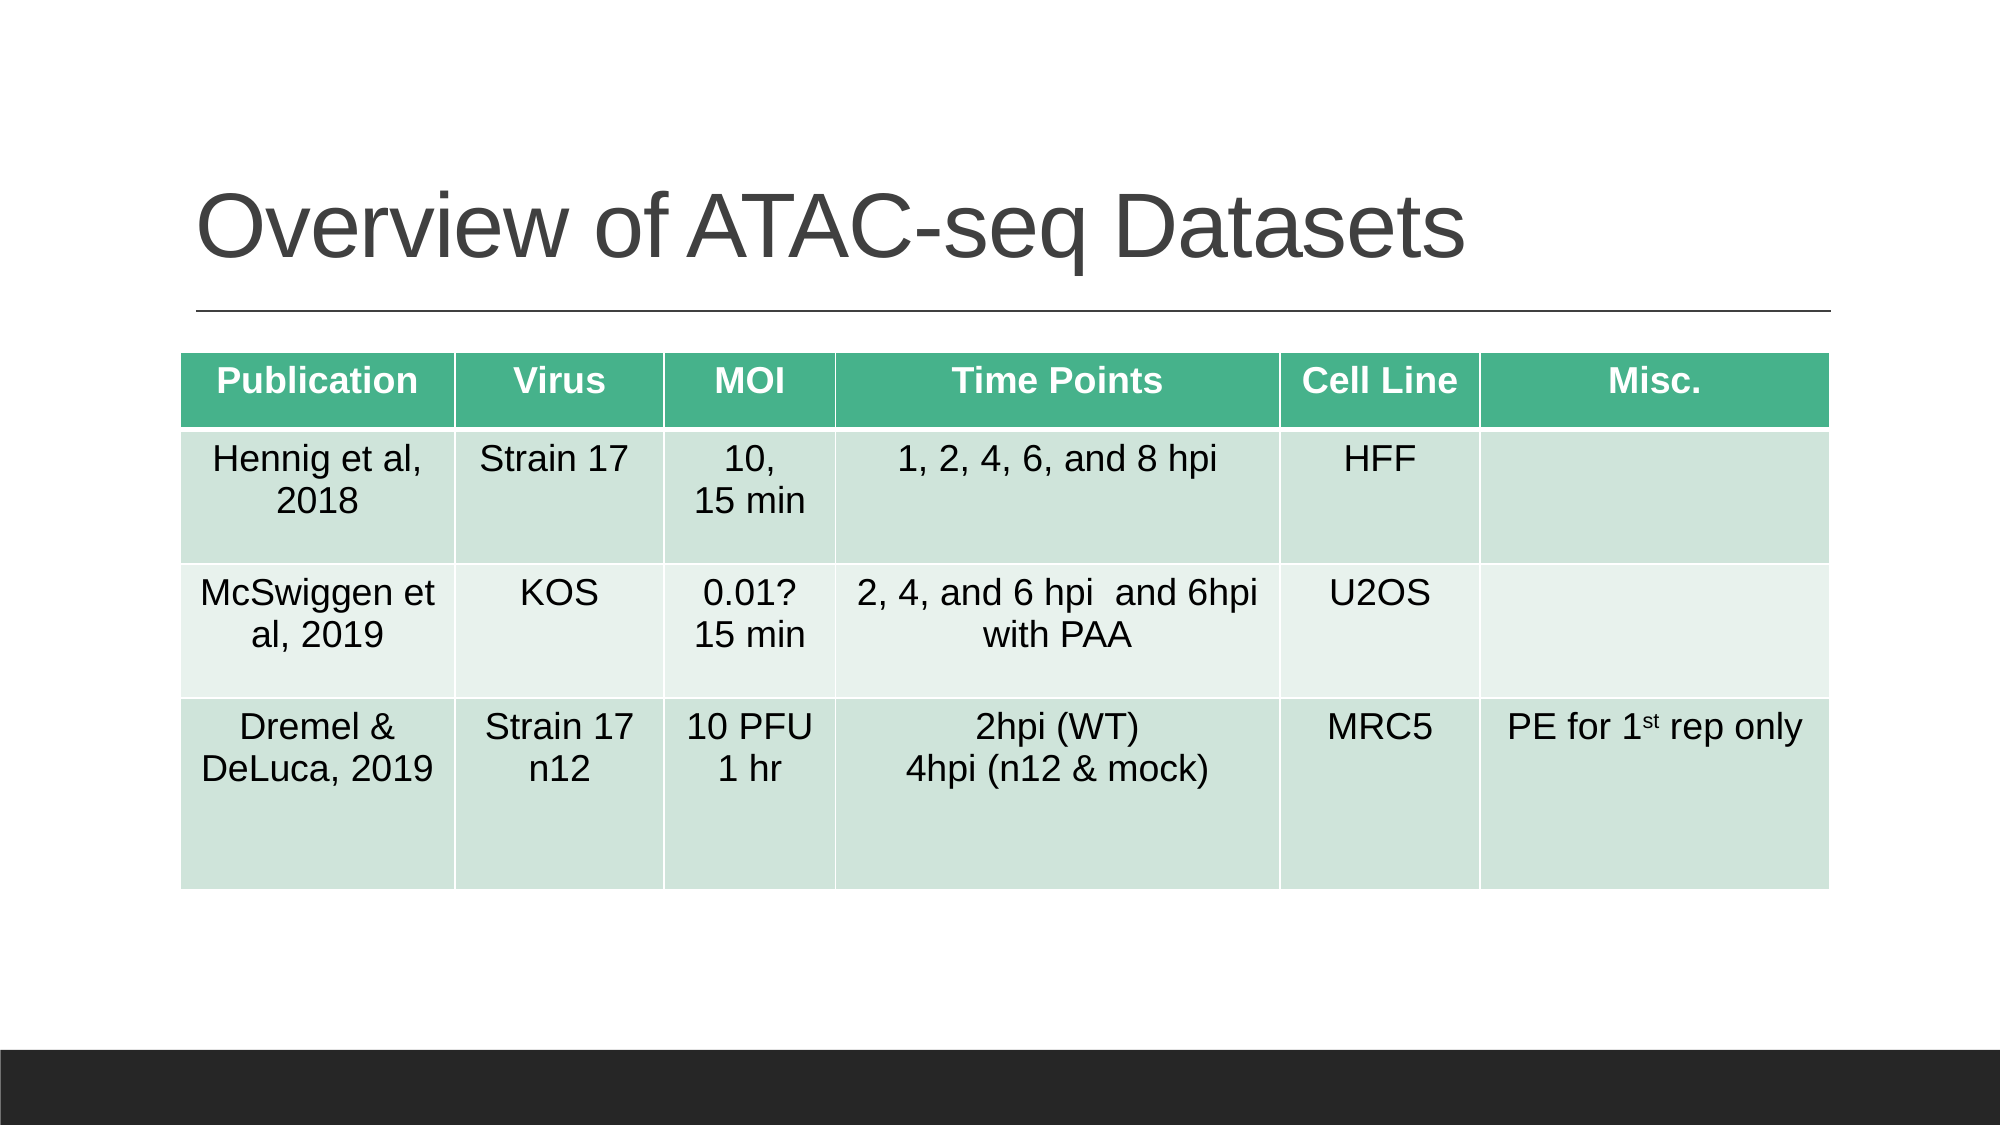

# Overview of ATAC-seq Datasets
| Publication | Virus | MOI | Time Points | Cell Line | Misc. |
| --- | --- | --- | --- | --- | --- |
| Hennig et al, 2018 | Strain 17 | 10, 15 min | 1, 2, 4, 6, and 8 hpi | HFF |  |
| McSwiggen et al, 2019 | KOS | 0.01? 15 min | 2, 4, and 6 hpi and 6hpi with PAA | U2OS |  |
| Dremel & DeLuca, 2019 | Strain 17 n12 | 10 PFU 1 hr | 2hpi (WT) 4hpi (n12 & mock) | MRC5 | PE for 1st rep only |